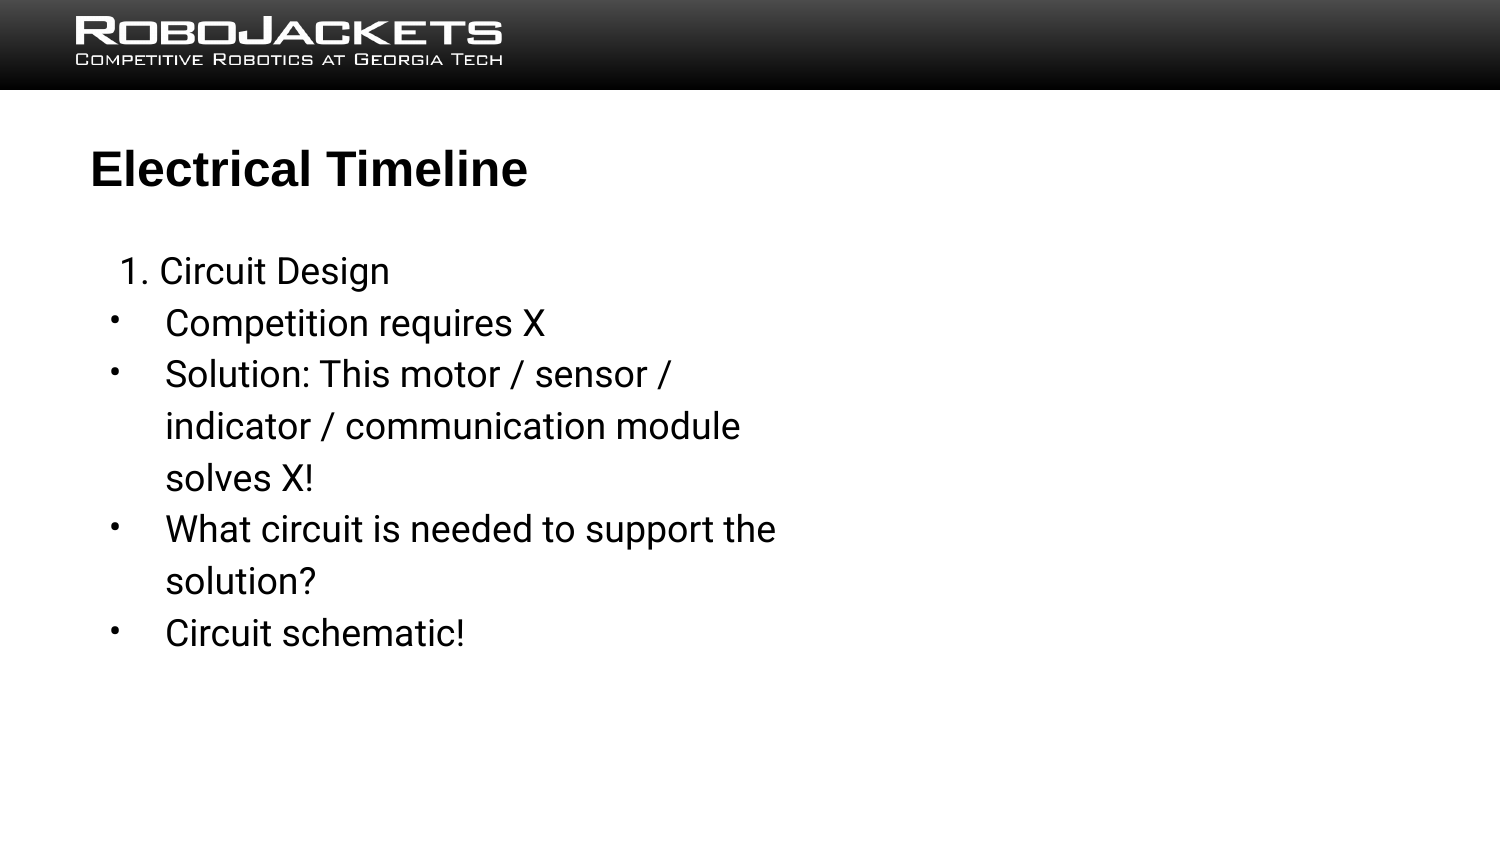

# Electrical Timeline
1. Circuit Design
Competition requires X
Solution: This motor / sensor / indicator / communication module solves X!
What circuit is needed to support the solution?
Circuit schematic!